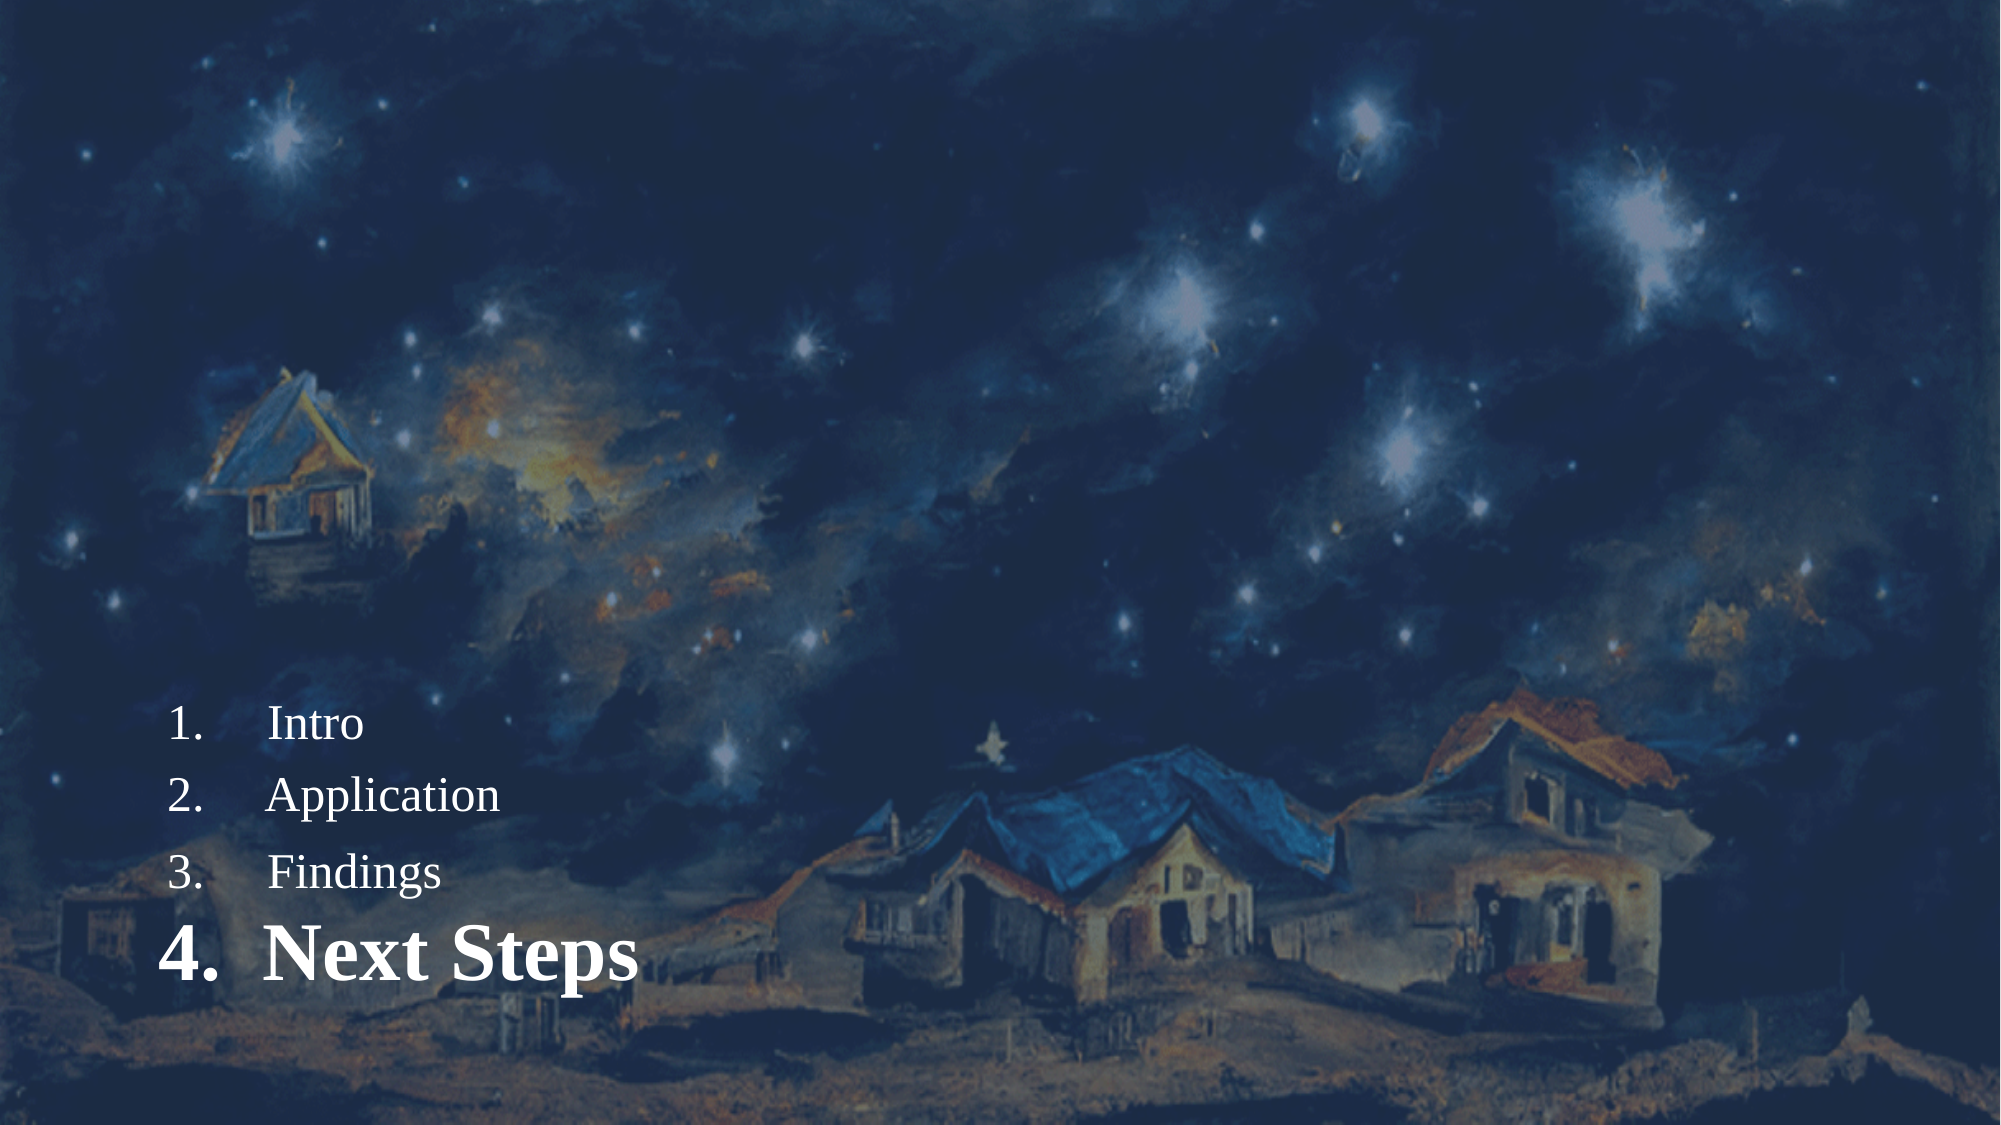

1.     Intro
2.     Application
3.     Findings
4.  Next Steps